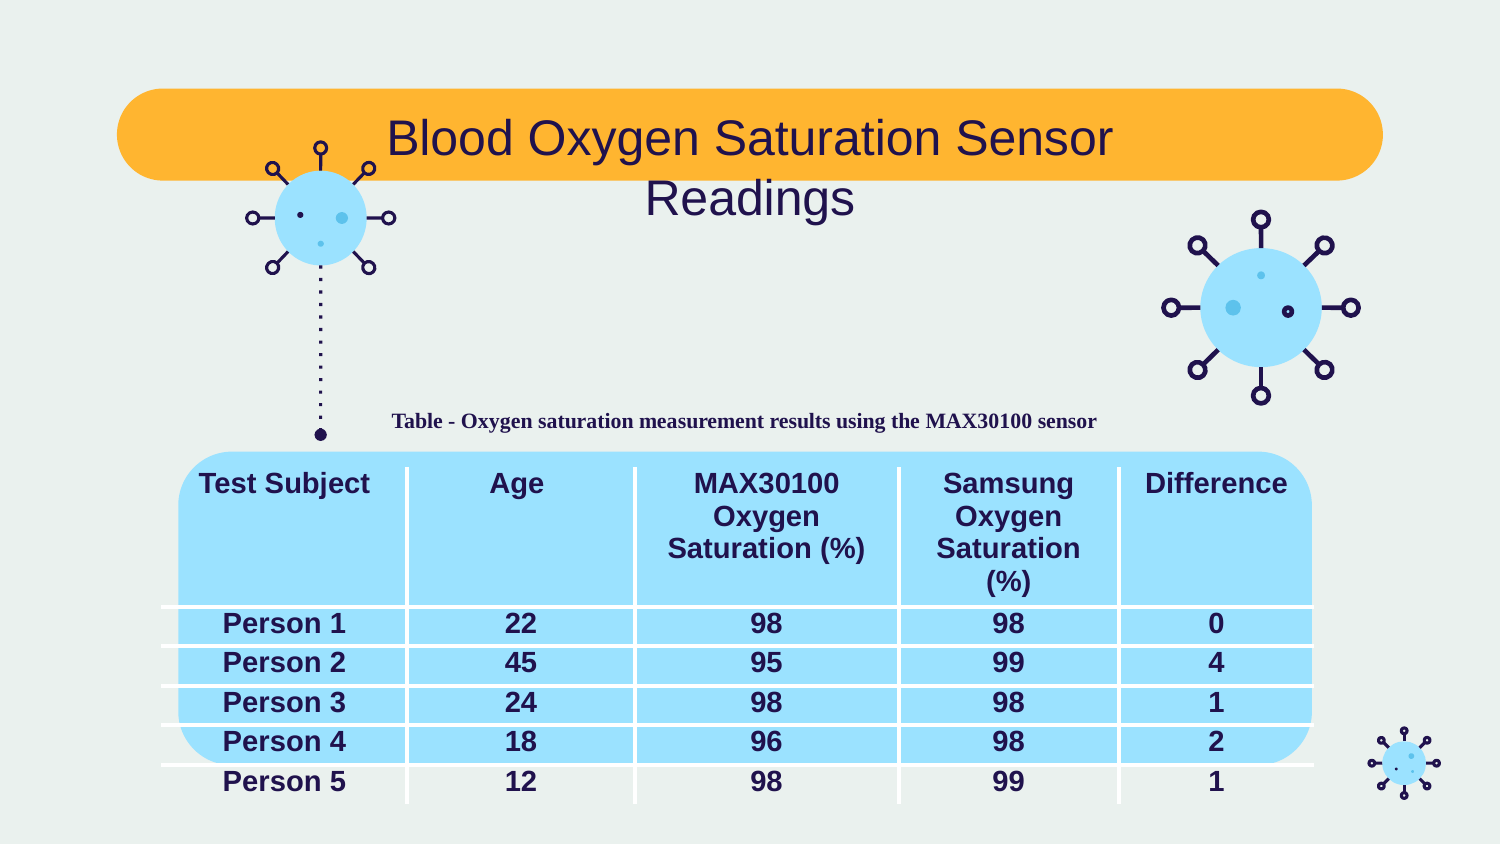

# Blood Oxygen Saturation Sensor Readings

Table - Oxygen saturation measurement results using the MAX30100 sensor

| Test Subject | Age | MAX30100 Oxygen Saturation (%) | Samsung Oxygen Saturation (%) | Difference |
| --- | --- | --- | --- | --- |
| Person 1 | 22 | 98 | 98 | 0 |
| Person 2 | 45 | 95 | 99 | 4 |
| Person 3 | 24 | 98 | 98 | 1 |
| Person 4 | 18 | 96 | 98 | 2 |
| Person 5 | 12 | 98 | 99 | 1 |